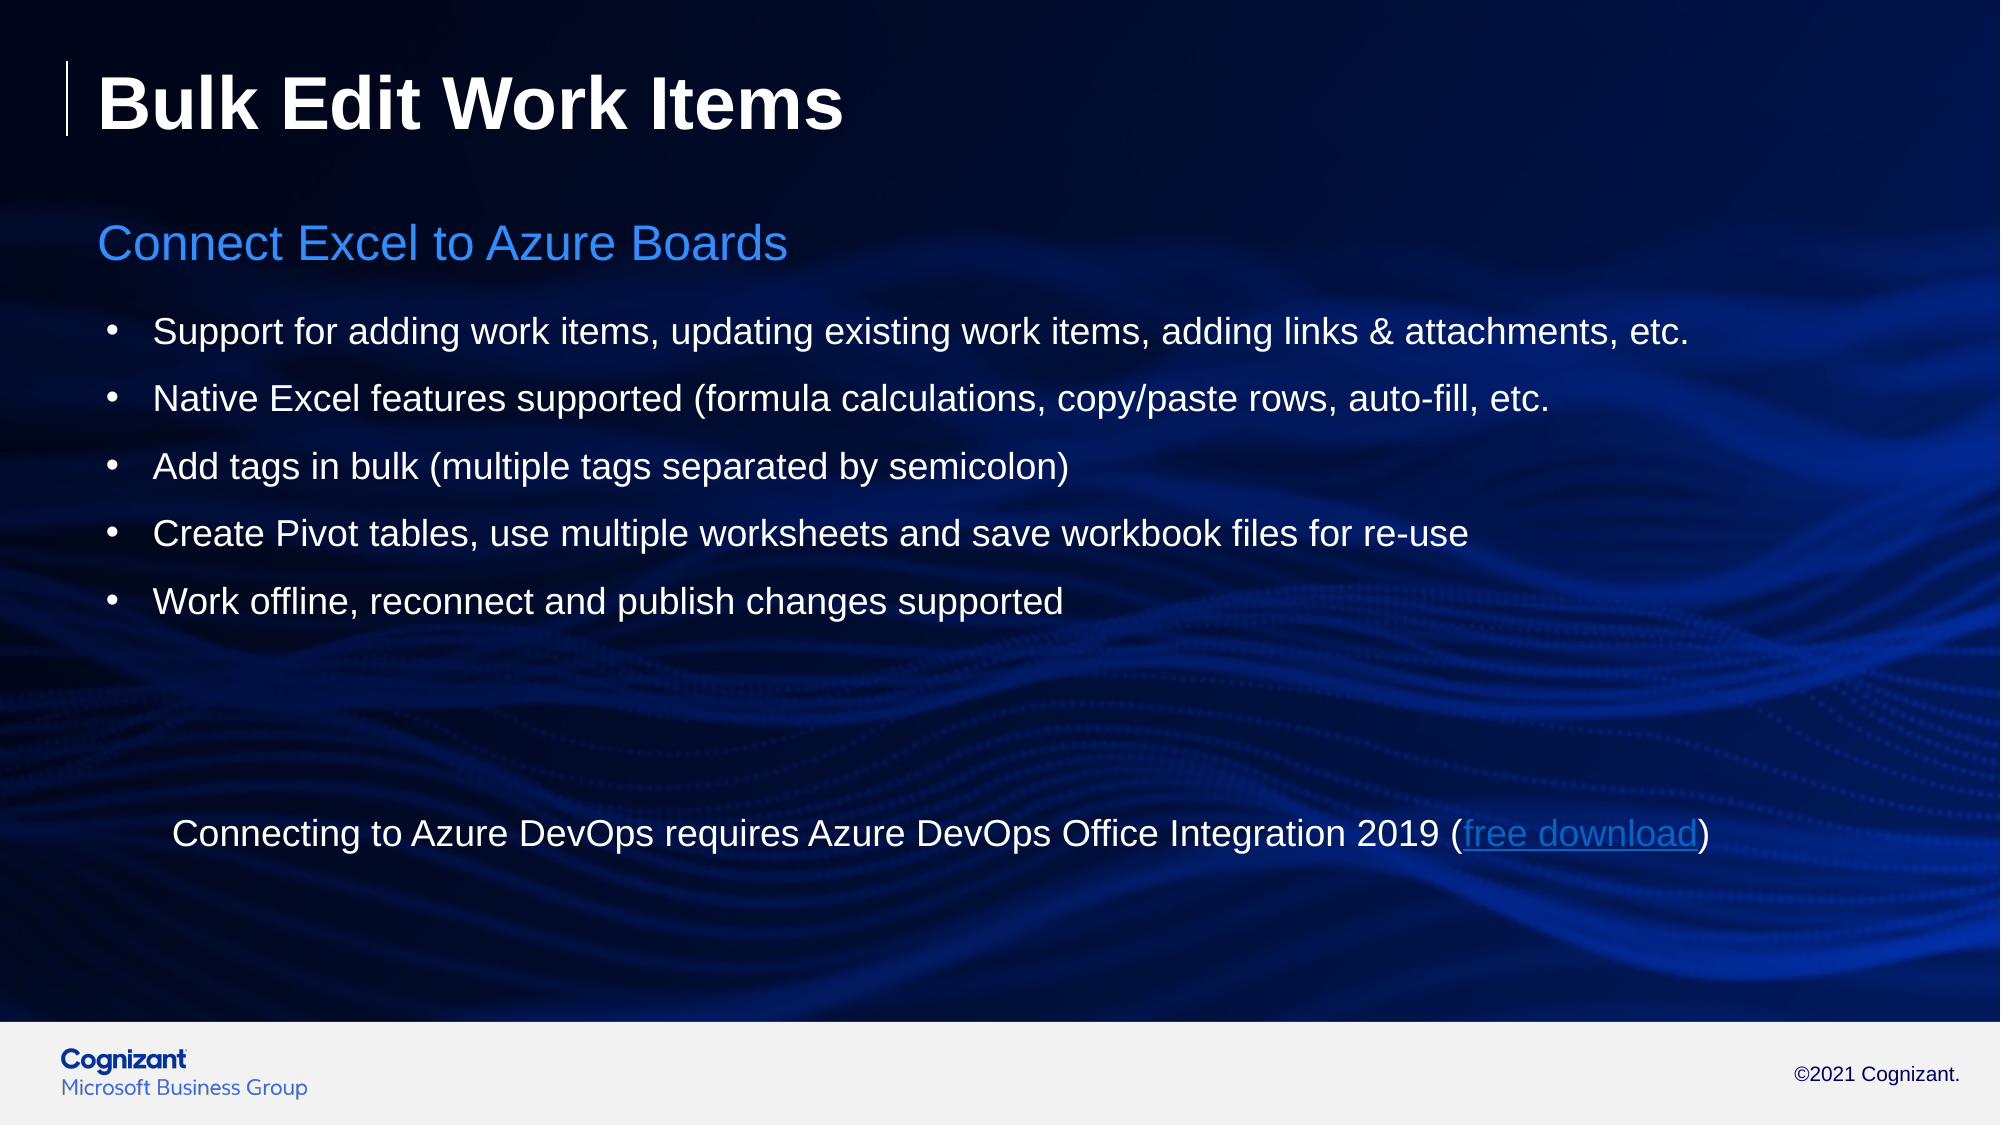

Bulk Edit Work Items
Connect Excel to Azure Boards

Support for adding work items, updating existing work items, adding links & attachments, etc.
Native Excel features supported (formula calculations, copy/paste rows, auto-fill, etc.
Add tags in bulk (multiple tags separated by semicolon)
Create Pivot tables, use multiple worksheets and save workbook files for re-use
Work offline, reconnect and publish changes supported
Connecting to Azure DevOps requires Azure DevOps Office Integration 2019 (free download)